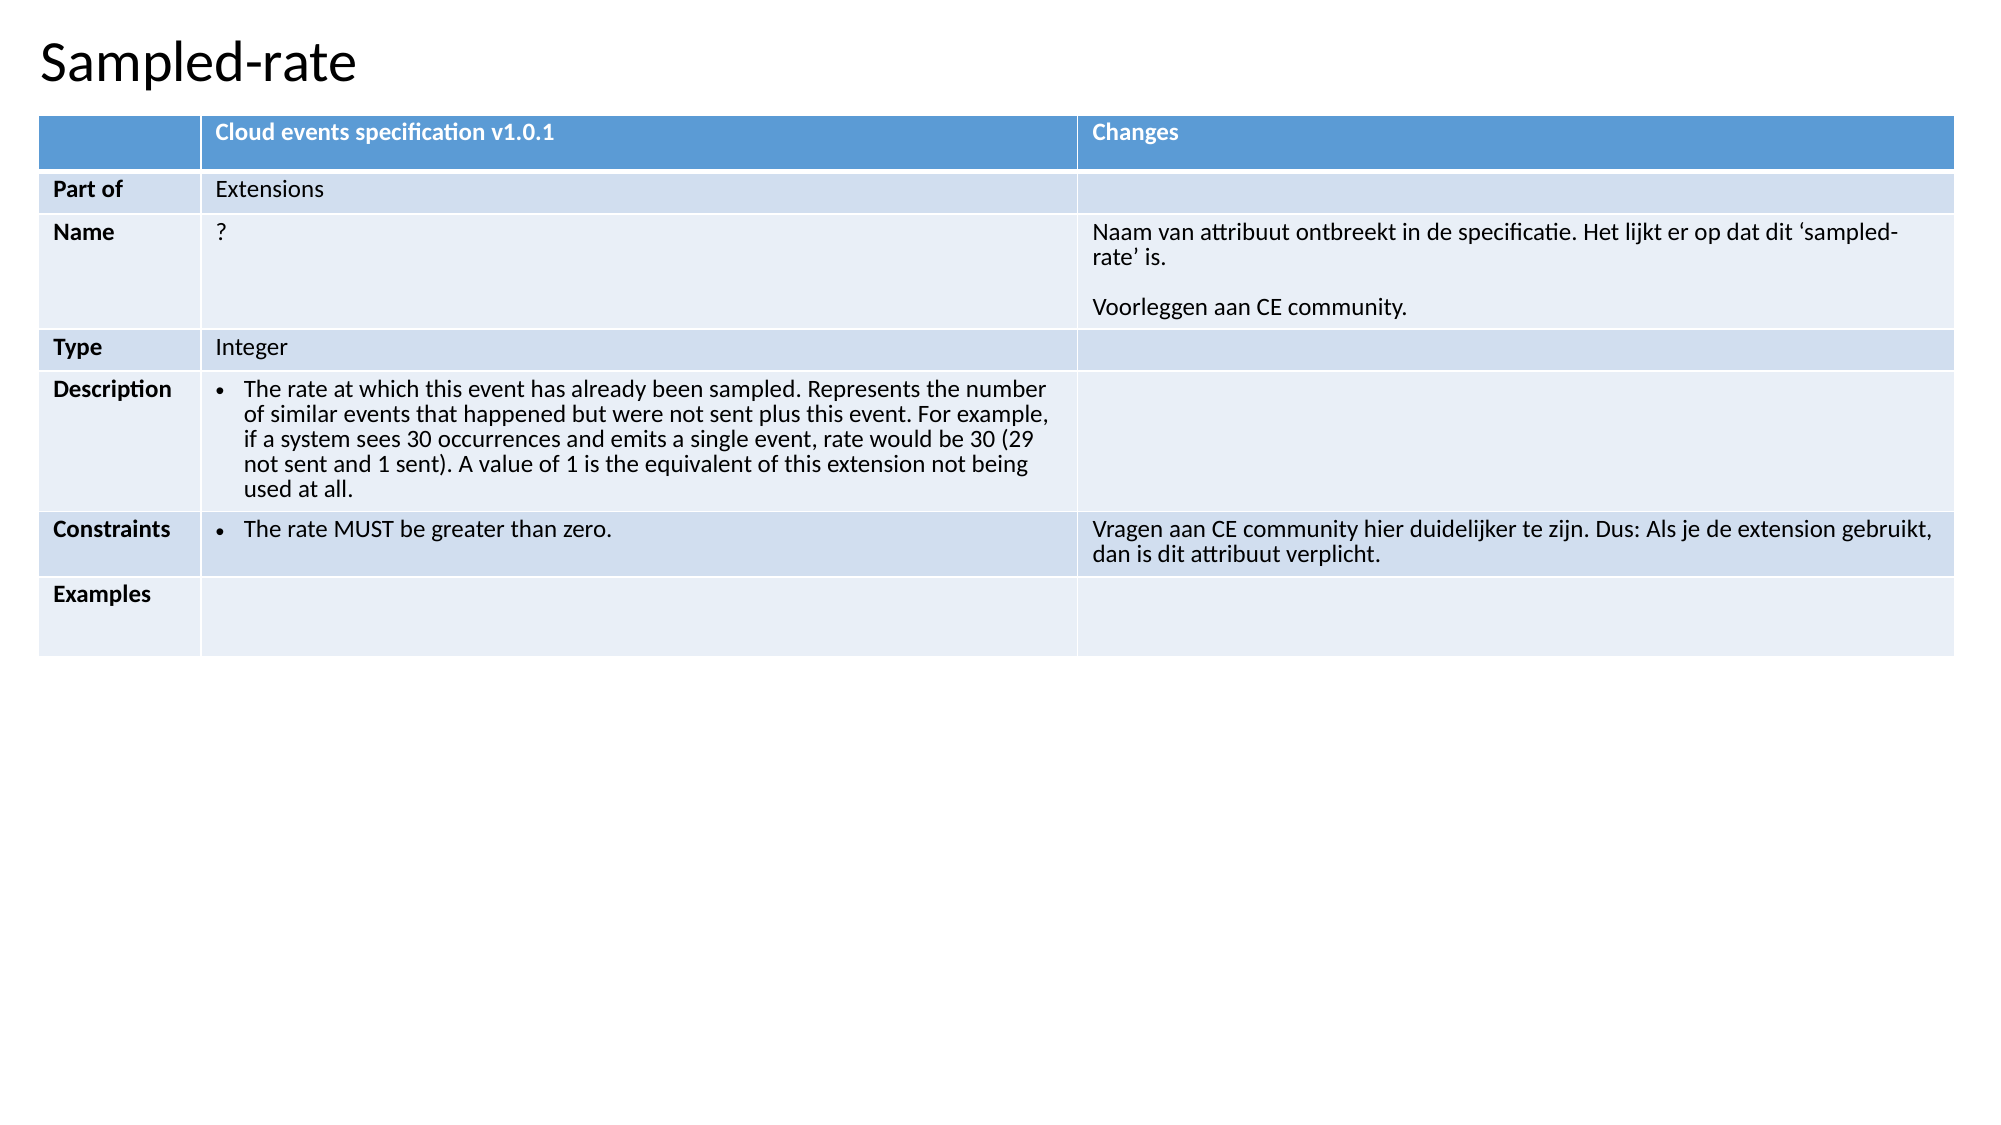

# Sampled-rate
|  | Cloud events specification v1.0.1 | Changes |
| --- | --- | --- |
| Part of | Extensions |  |
| Name | ? | Naam van attribuut ontbreekt in de specificatie. Het lijkt er op dat dit ‘sampled-rate’ is. Voorleggen aan CE community. |
| Type | Integer |  |
| Description | The rate at which this event has already been sampled. Represents the number of similar events that happened but were not sent plus this event. For example, if a system sees 30 occurrences and emits a single event, rate would be 30 (29 not sent and 1 sent). A value of 1 is the equivalent of this extension not being used at all. |  |
| Constraints | The rate MUST be greater than zero. | Vragen aan CE community hier duidelijker te zijn. Dus: Als je de extension gebruikt, dan is dit attribuut verplicht. |
| Examples |  |  |